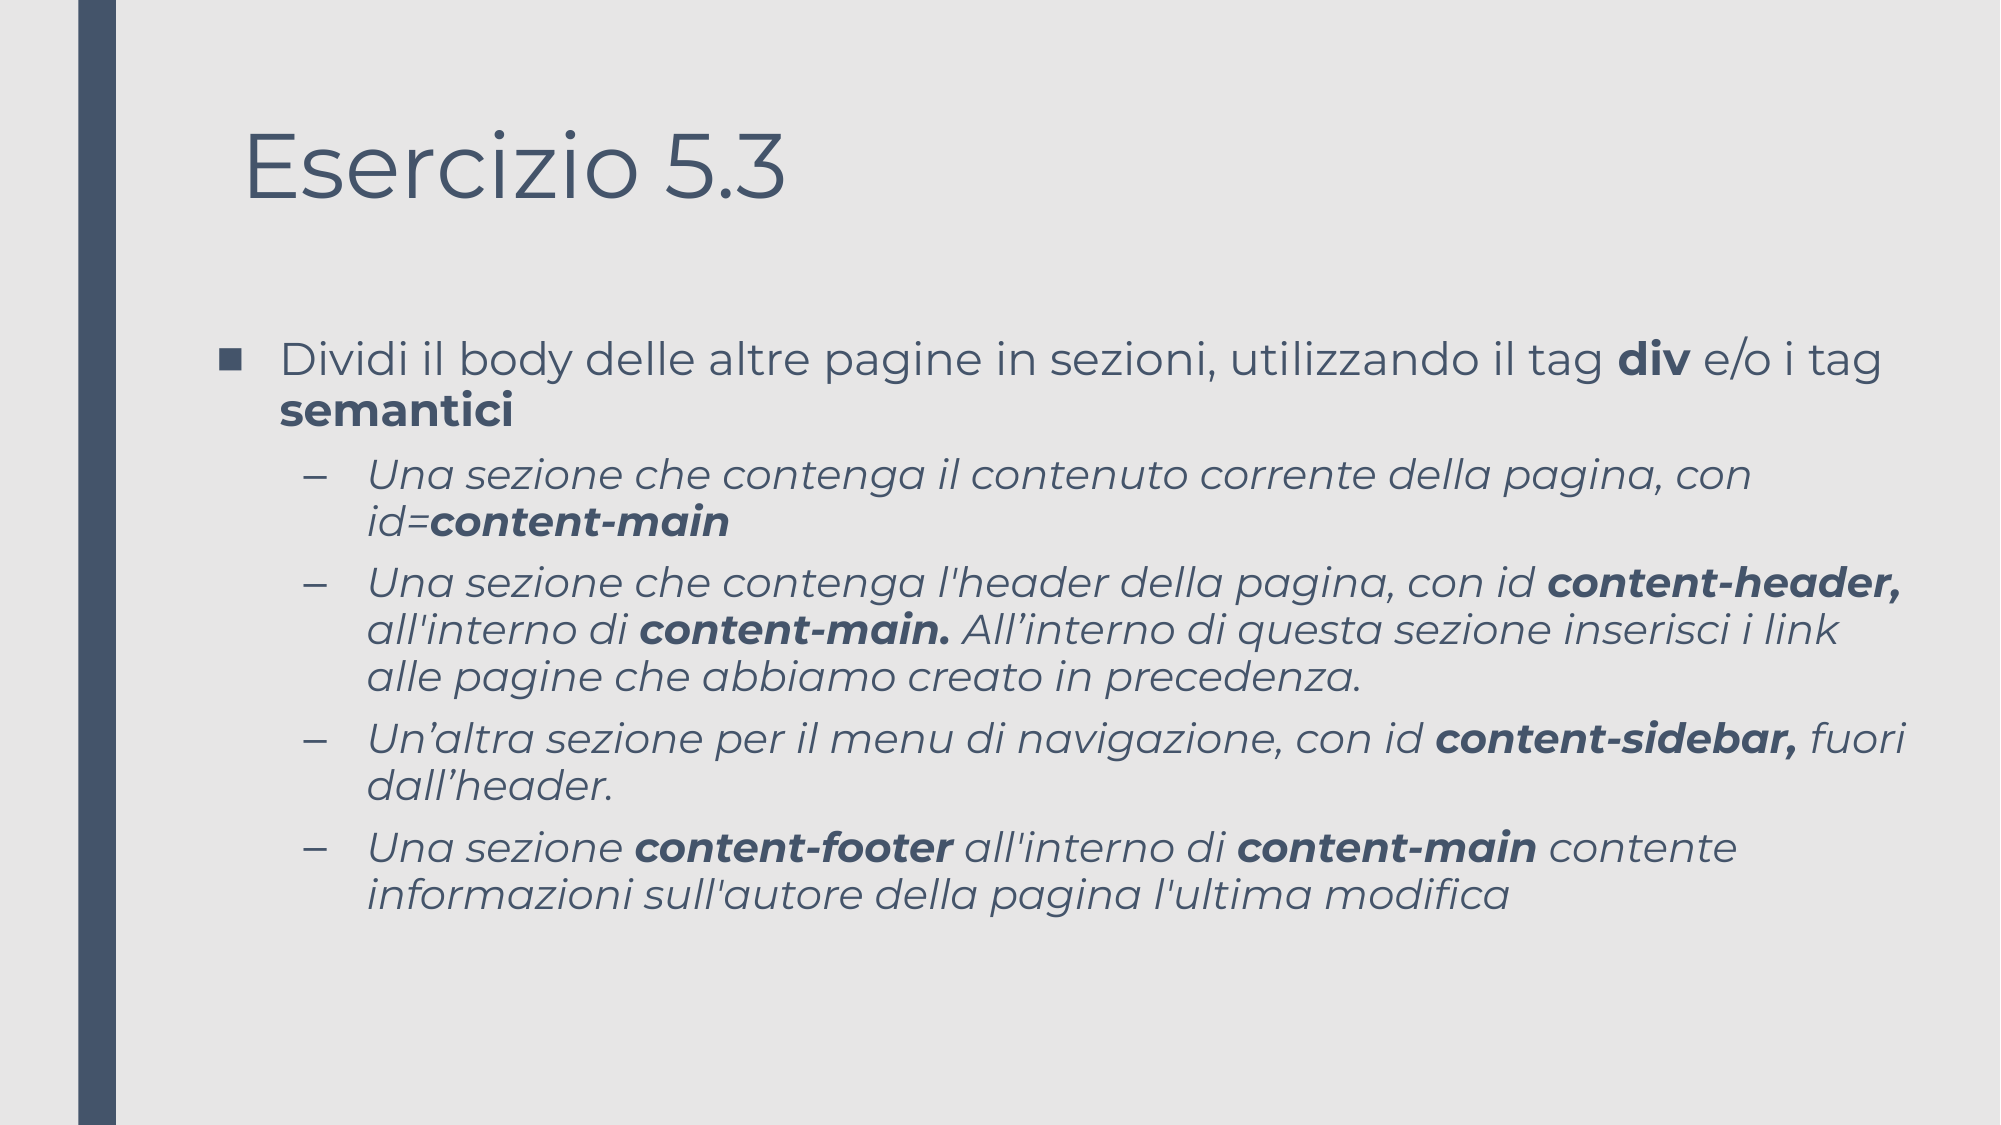

# Esercizio 5.3
Dividi il body delle altre pagine in sezioni, utilizzando il tag div e/o i tag semantici
Una sezione che contenga il contenuto corrente della pagina, con id=content-main
Una sezione che contenga l'header della pagina, con id content-header, all'interno di content-main. All’interno di questa sezione inserisci i link alle pagine che abbiamo creato in precedenza.
Un’altra sezione per il menu di navigazione, con id content-sidebar, fuori dall’header.
Una sezione content-footer all'interno di content-main contente informazioni sull'autore della pagina l'ultima modifica